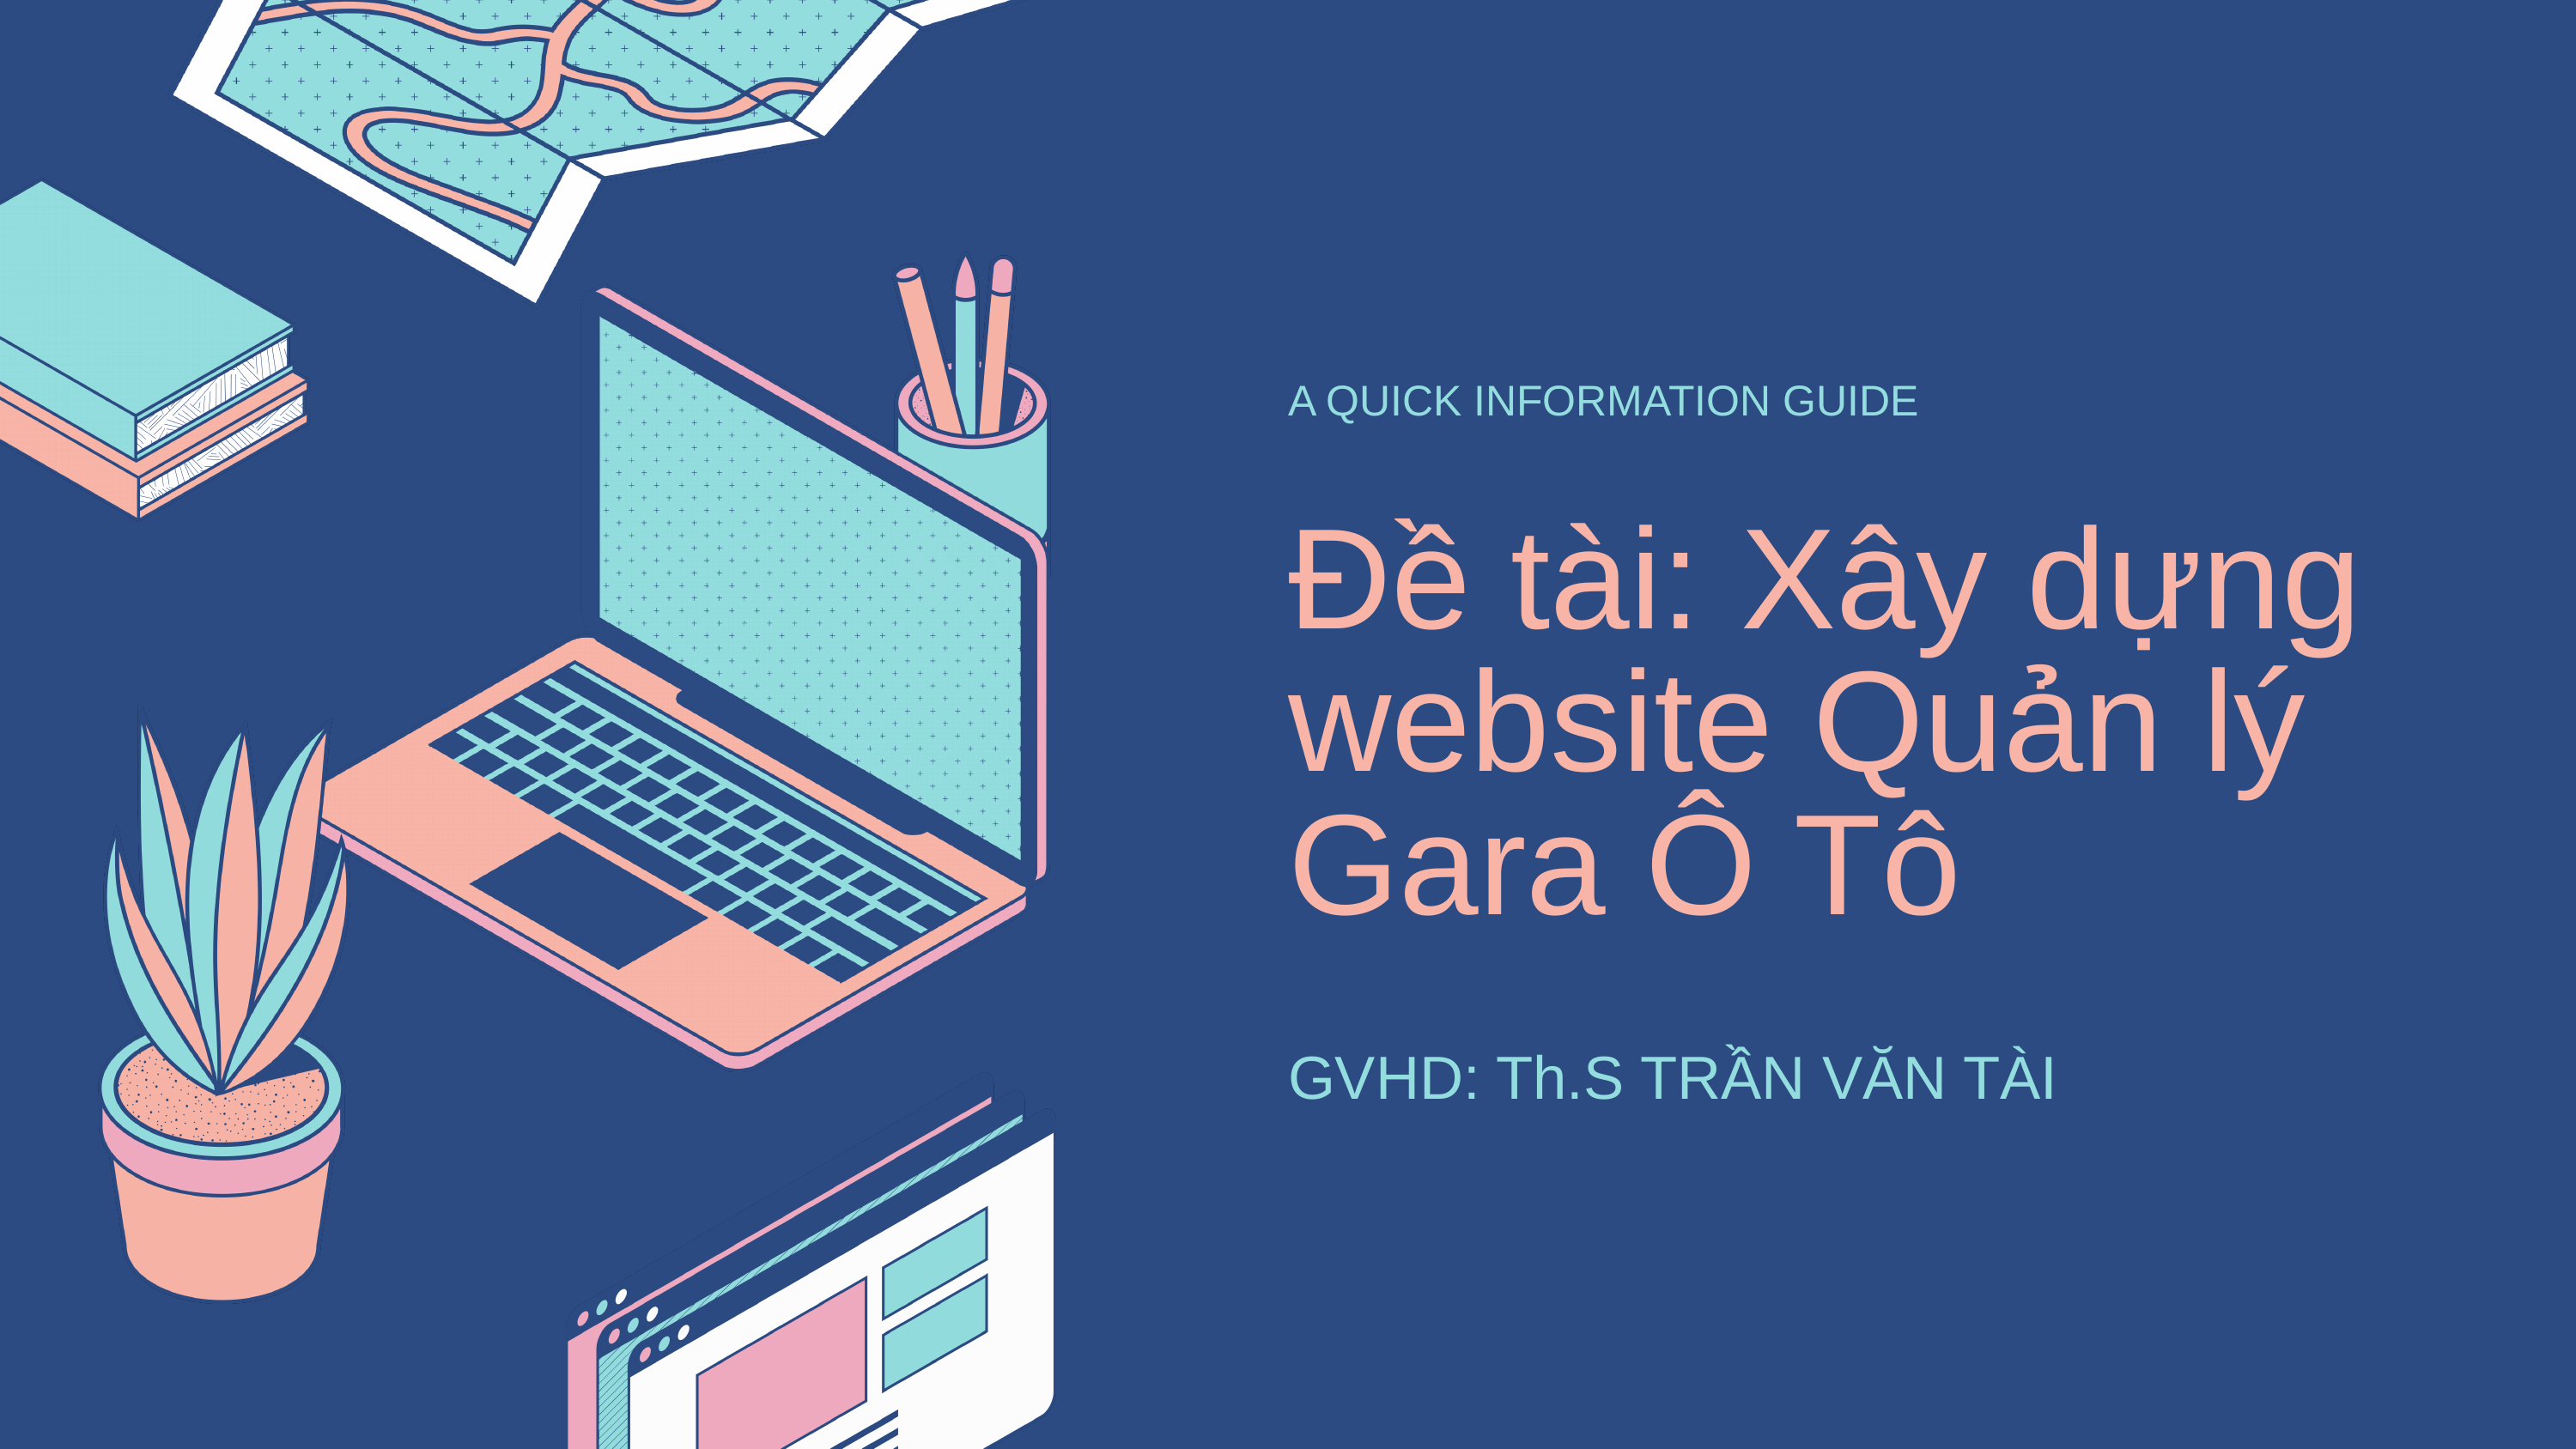

A QUICK INFORMATION GUIDE
Đề tài: Xây dựng website Quản lý Gara Ô Tô
GVHD: Th.S TRẦN VĂN TÀI